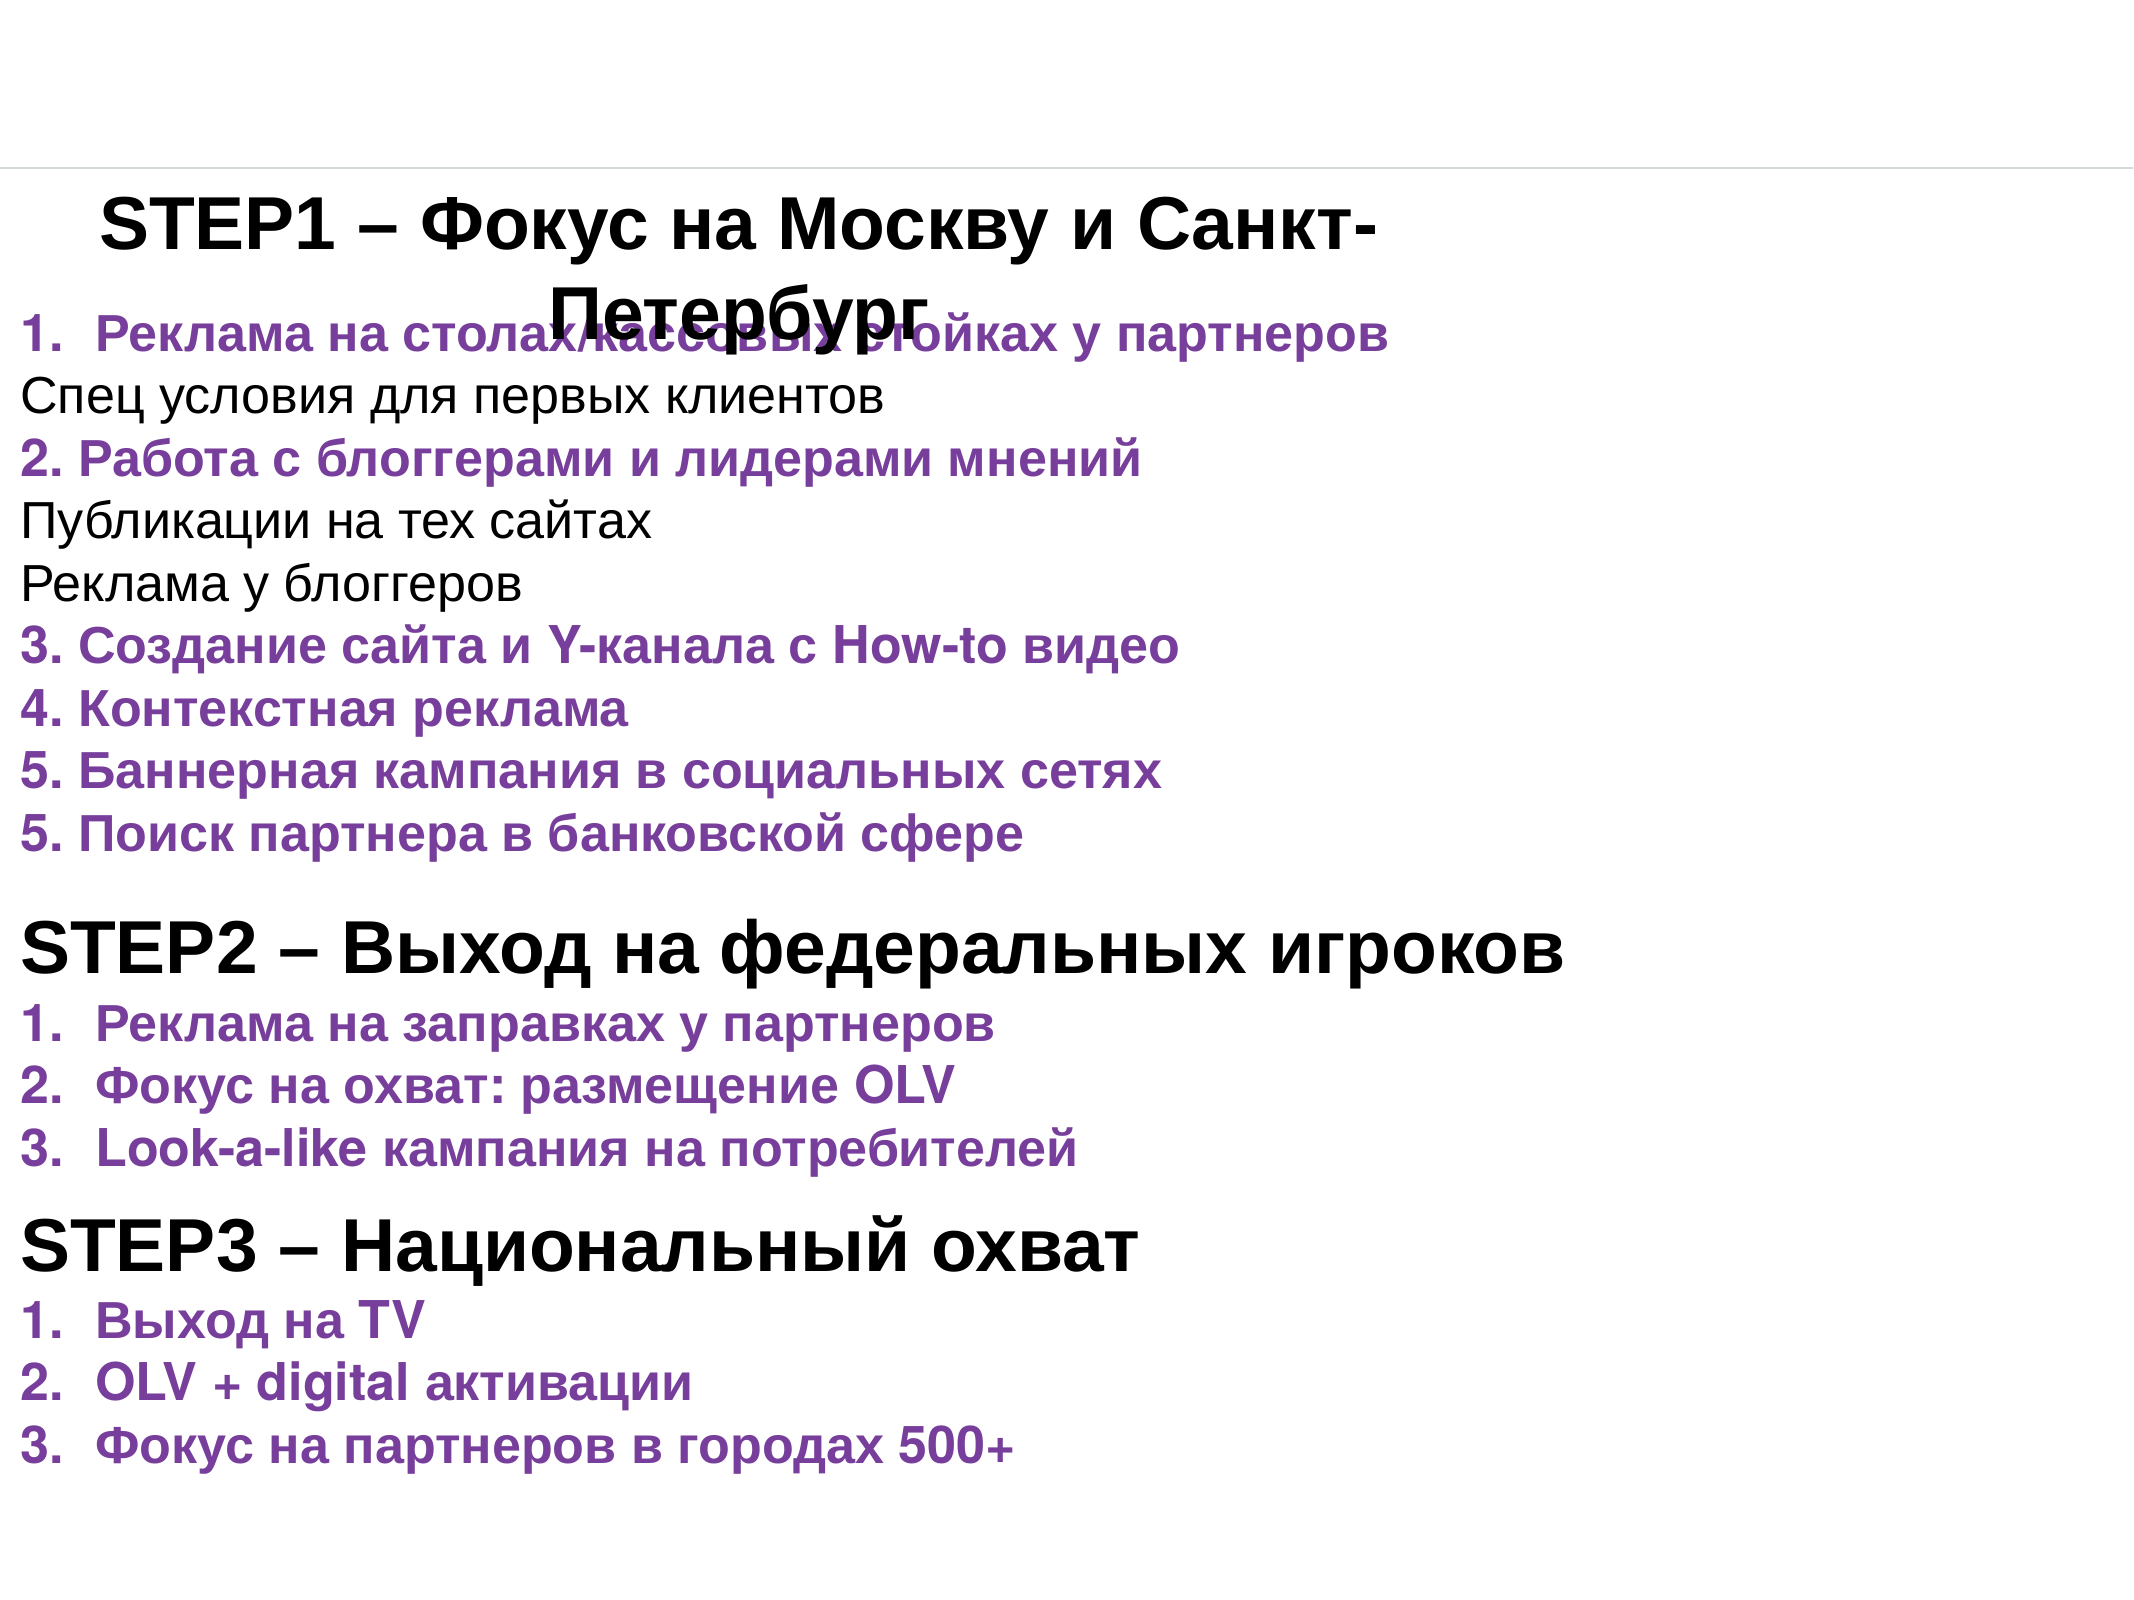

Продвижение

STEP1 – Фокус на Москву и Санкт-Петербург

Реклама на столах/кассовых стойках у партнеров
Спец условия для первых клиентов
2. Работа с блоггерами и лидерами мнений
Публикации на тех сайтах
Реклама у блоггеров
3. Создание сайта и Y-канала с How-to видео
4. Контекстная реклама
5. Баннерная кампания в социальных сетях
5. Поиск партнера в банковской сфере

STEP2 – Выход на федеральных игроков
Реклама на заправках у партнеров
Фокус на охват: размещение OLV
Look-a-like кампания на потребителей
STEP3 – Национальный охват
Выход на TV
OLV + digital активации
Фокус на партнеров в городах 500+